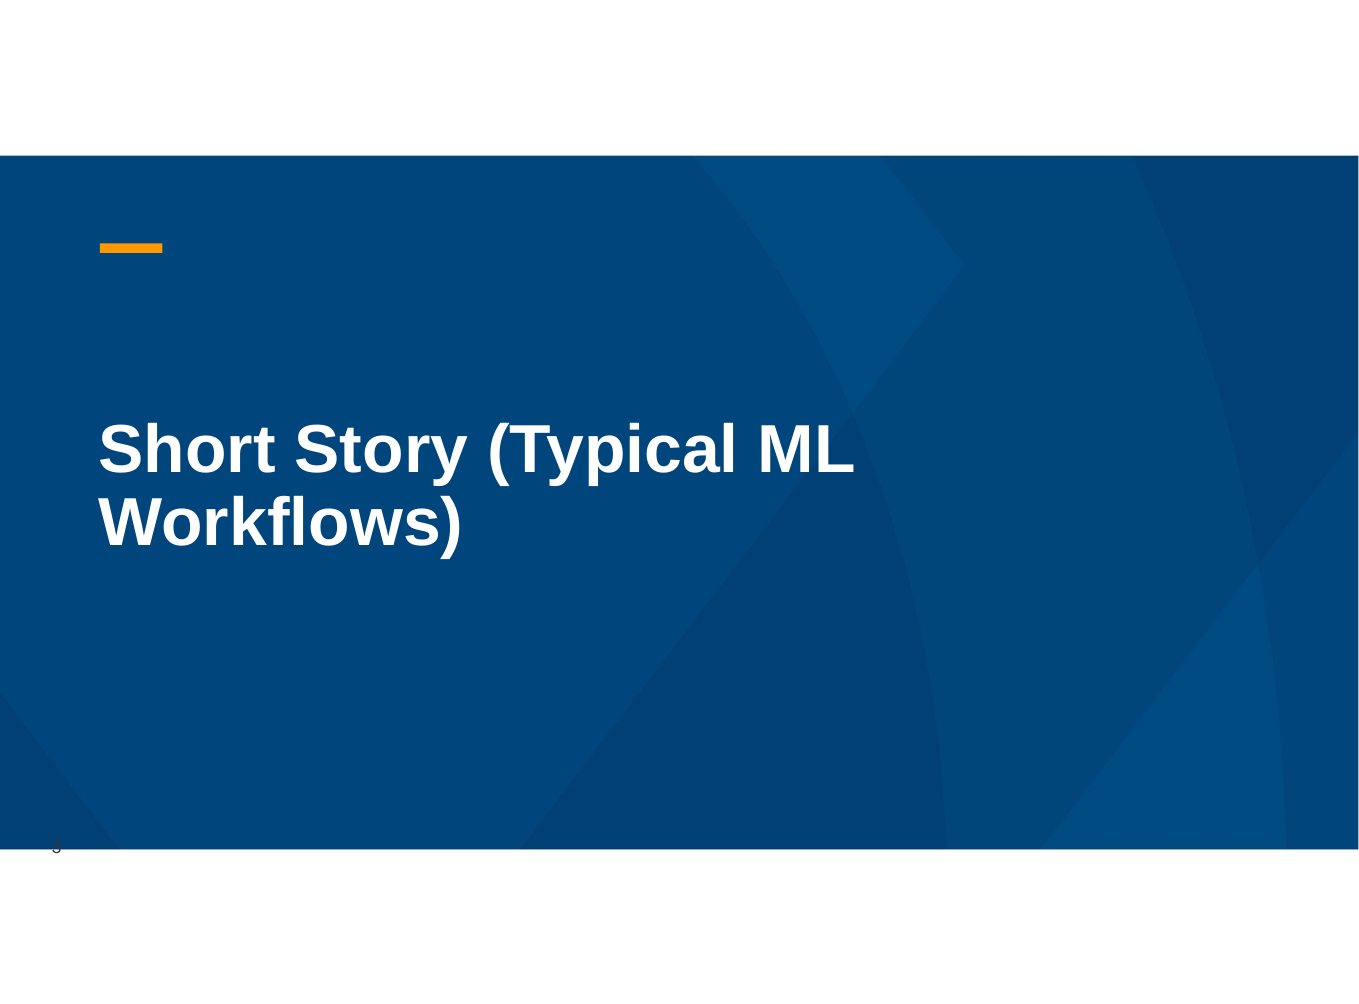

# Short Story (Typical ML Workflows)
3